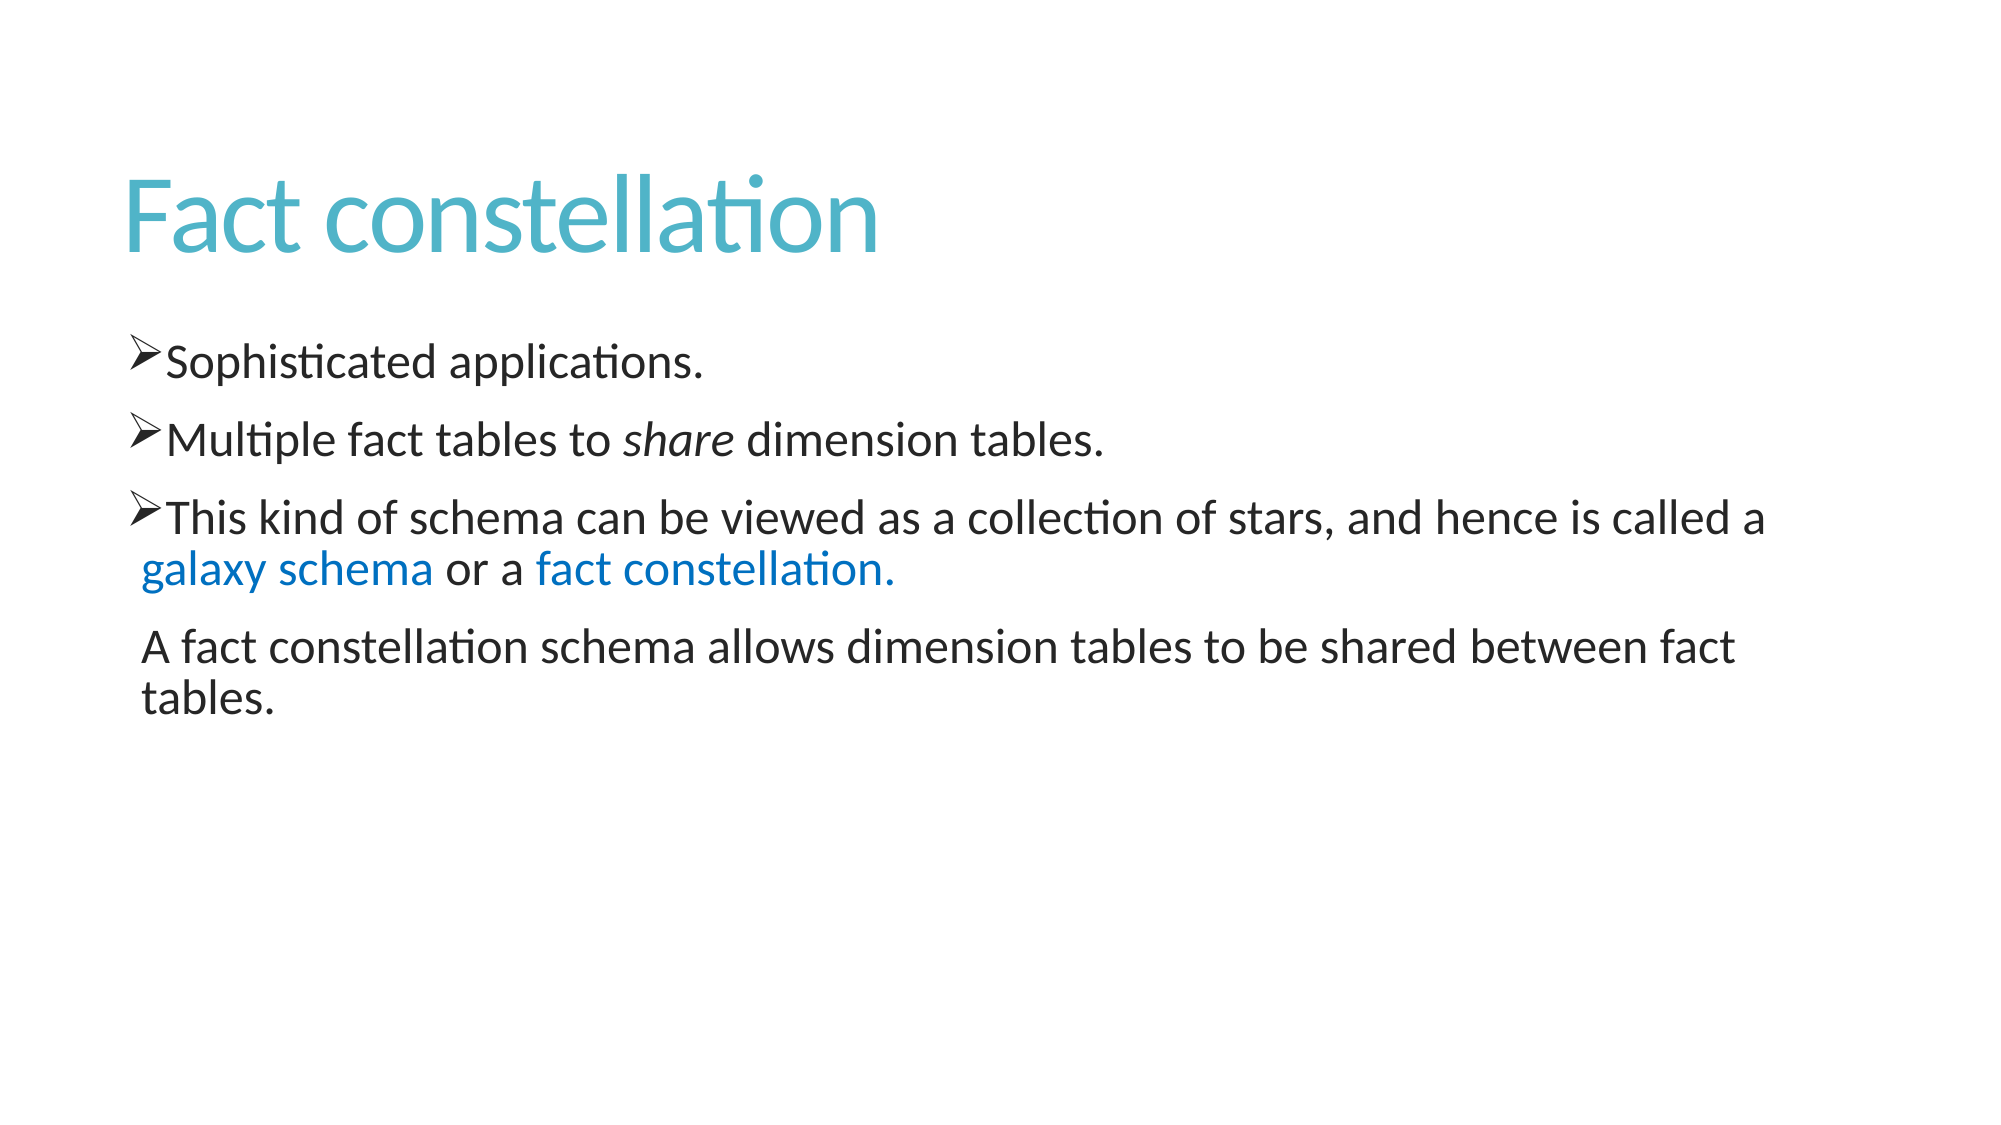

# Fact constellation
Sophisticated applications.
Multiple fact tables to share dimension tables.
This kind of schema can be viewed as a collection of stars, and hence is called a galaxy schema or a fact constellation.
A fact constellation schema allows dimension tables to be shared between fact tables.